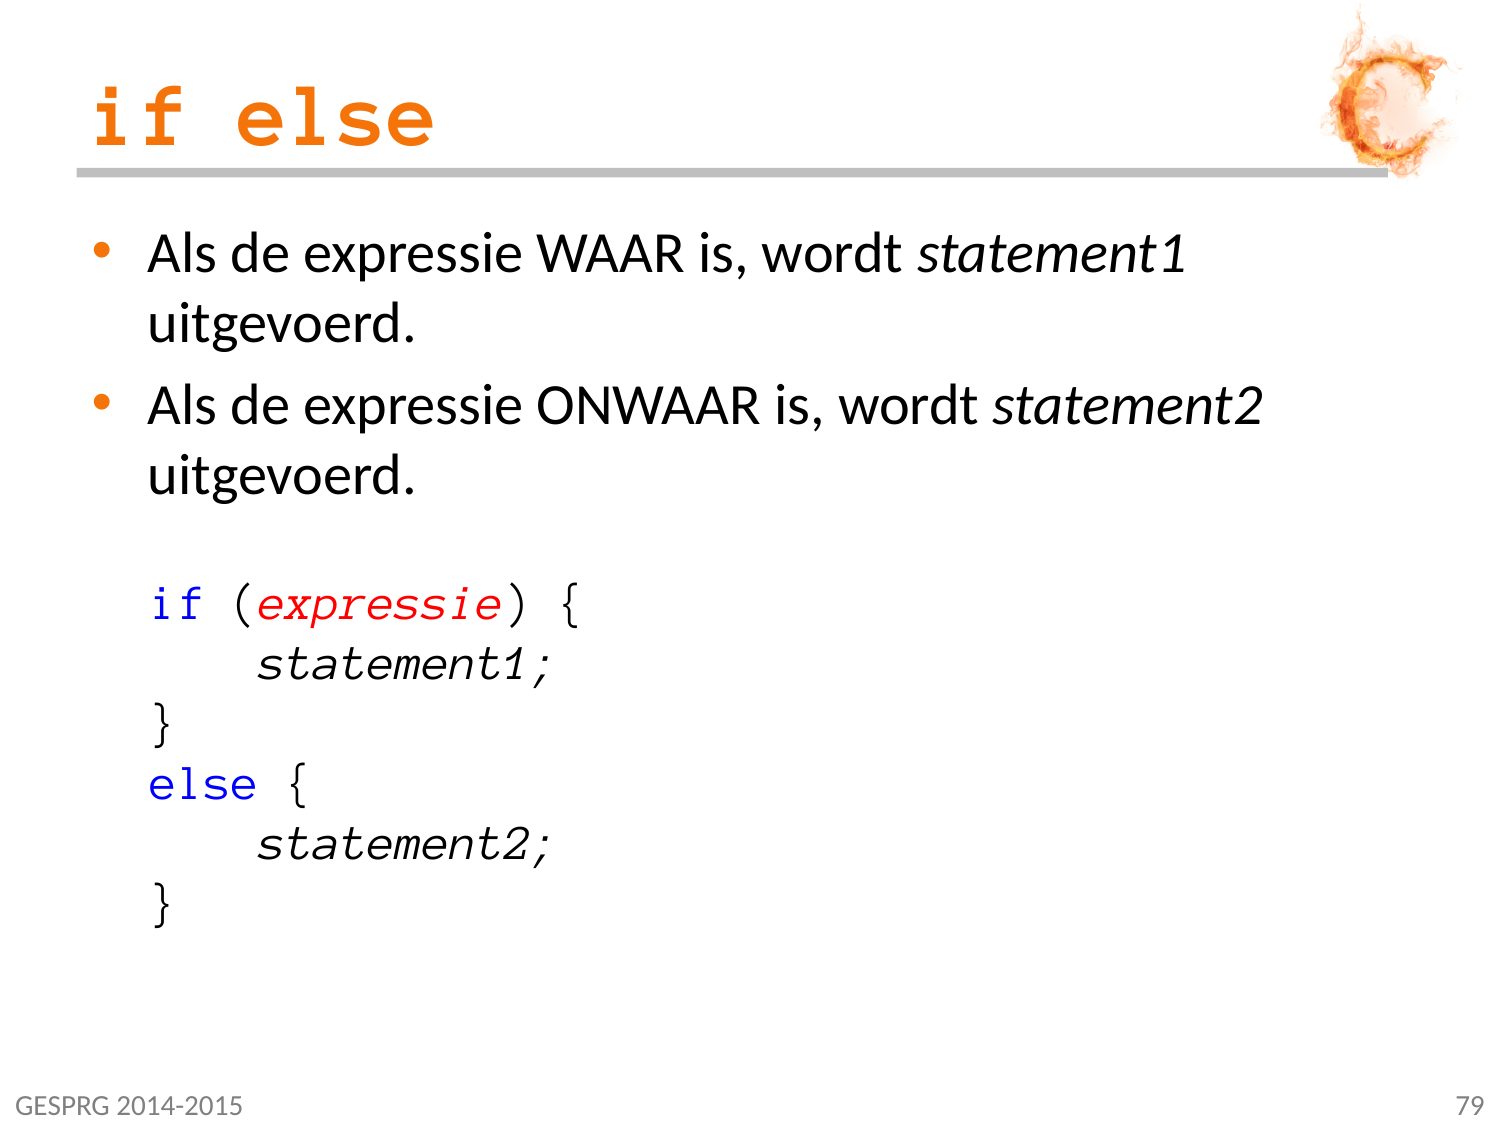

# if else
Als de expressie WAAR is, wordt statement1 uitgevoerd.
Als de expressie ONWAAR is, wordt statement2 uitgevoerd.
if (expressie) {
    statement1;
}
else {
    statement2;
}

GESPRG 2014-2015
79